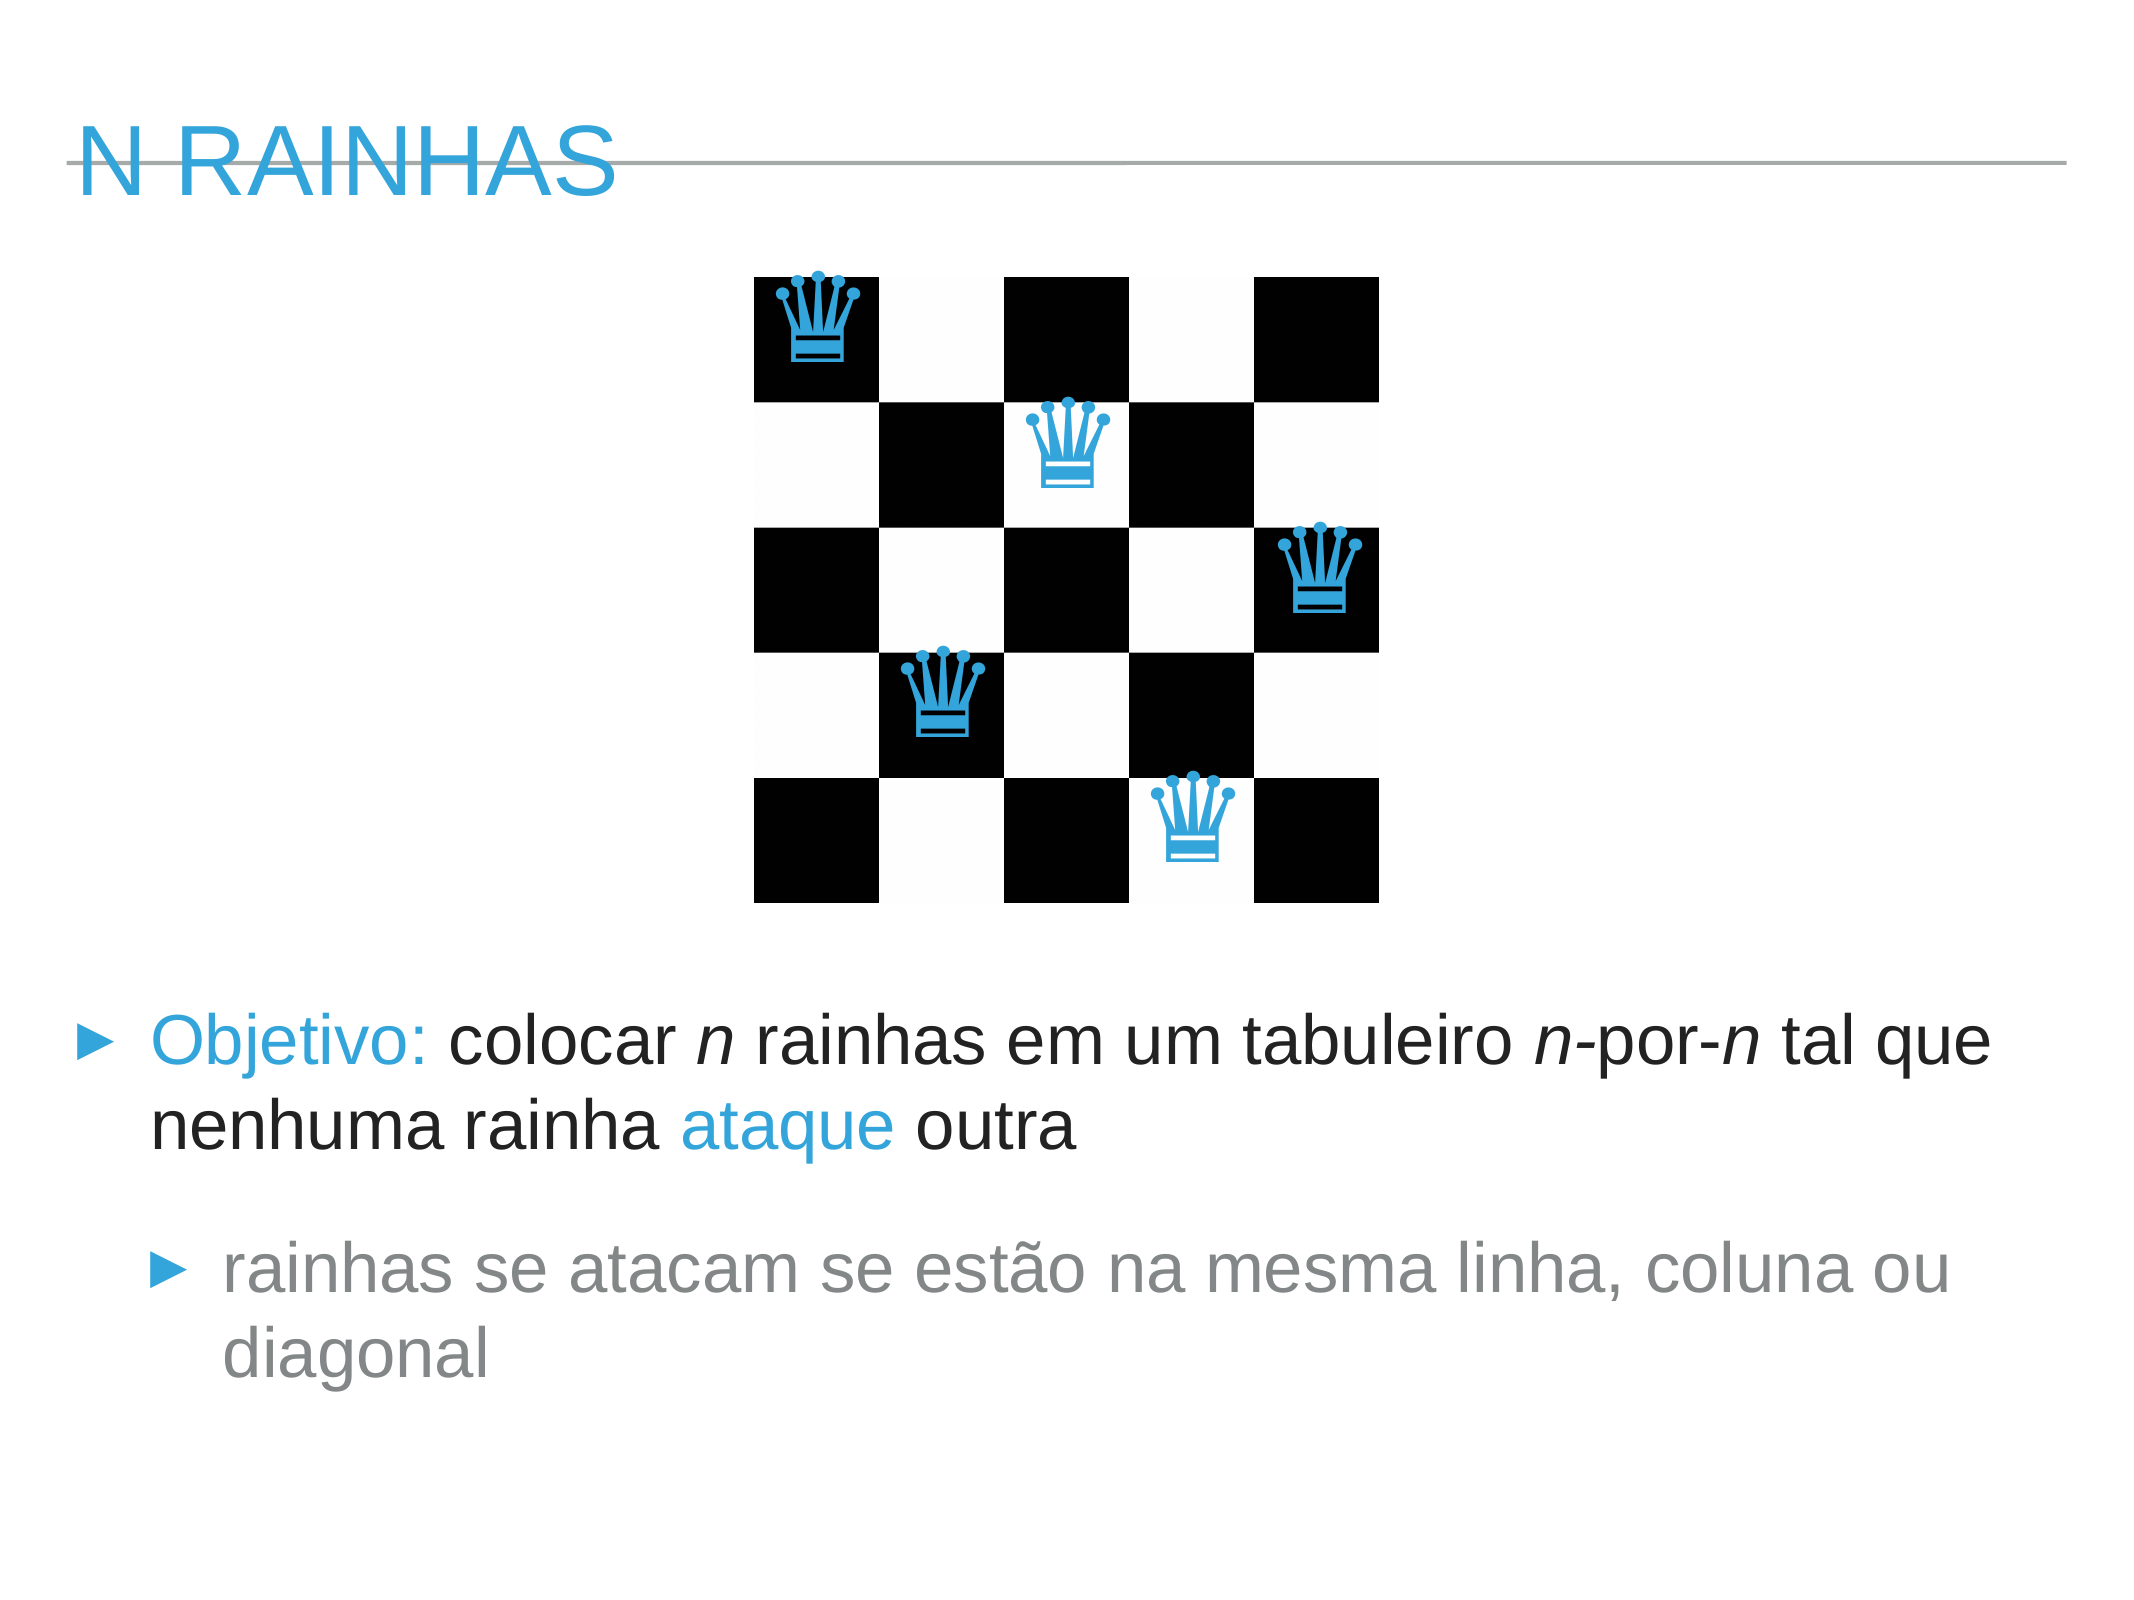

N Rainhas
♛

♛
♛
♛
♛
Objetivo: colocar n rainhas em um tabuleiro n-por-n tal que nenhuma rainha ataque outra
rainhas se atacam se estão na mesma linha, coluna ou diagonal